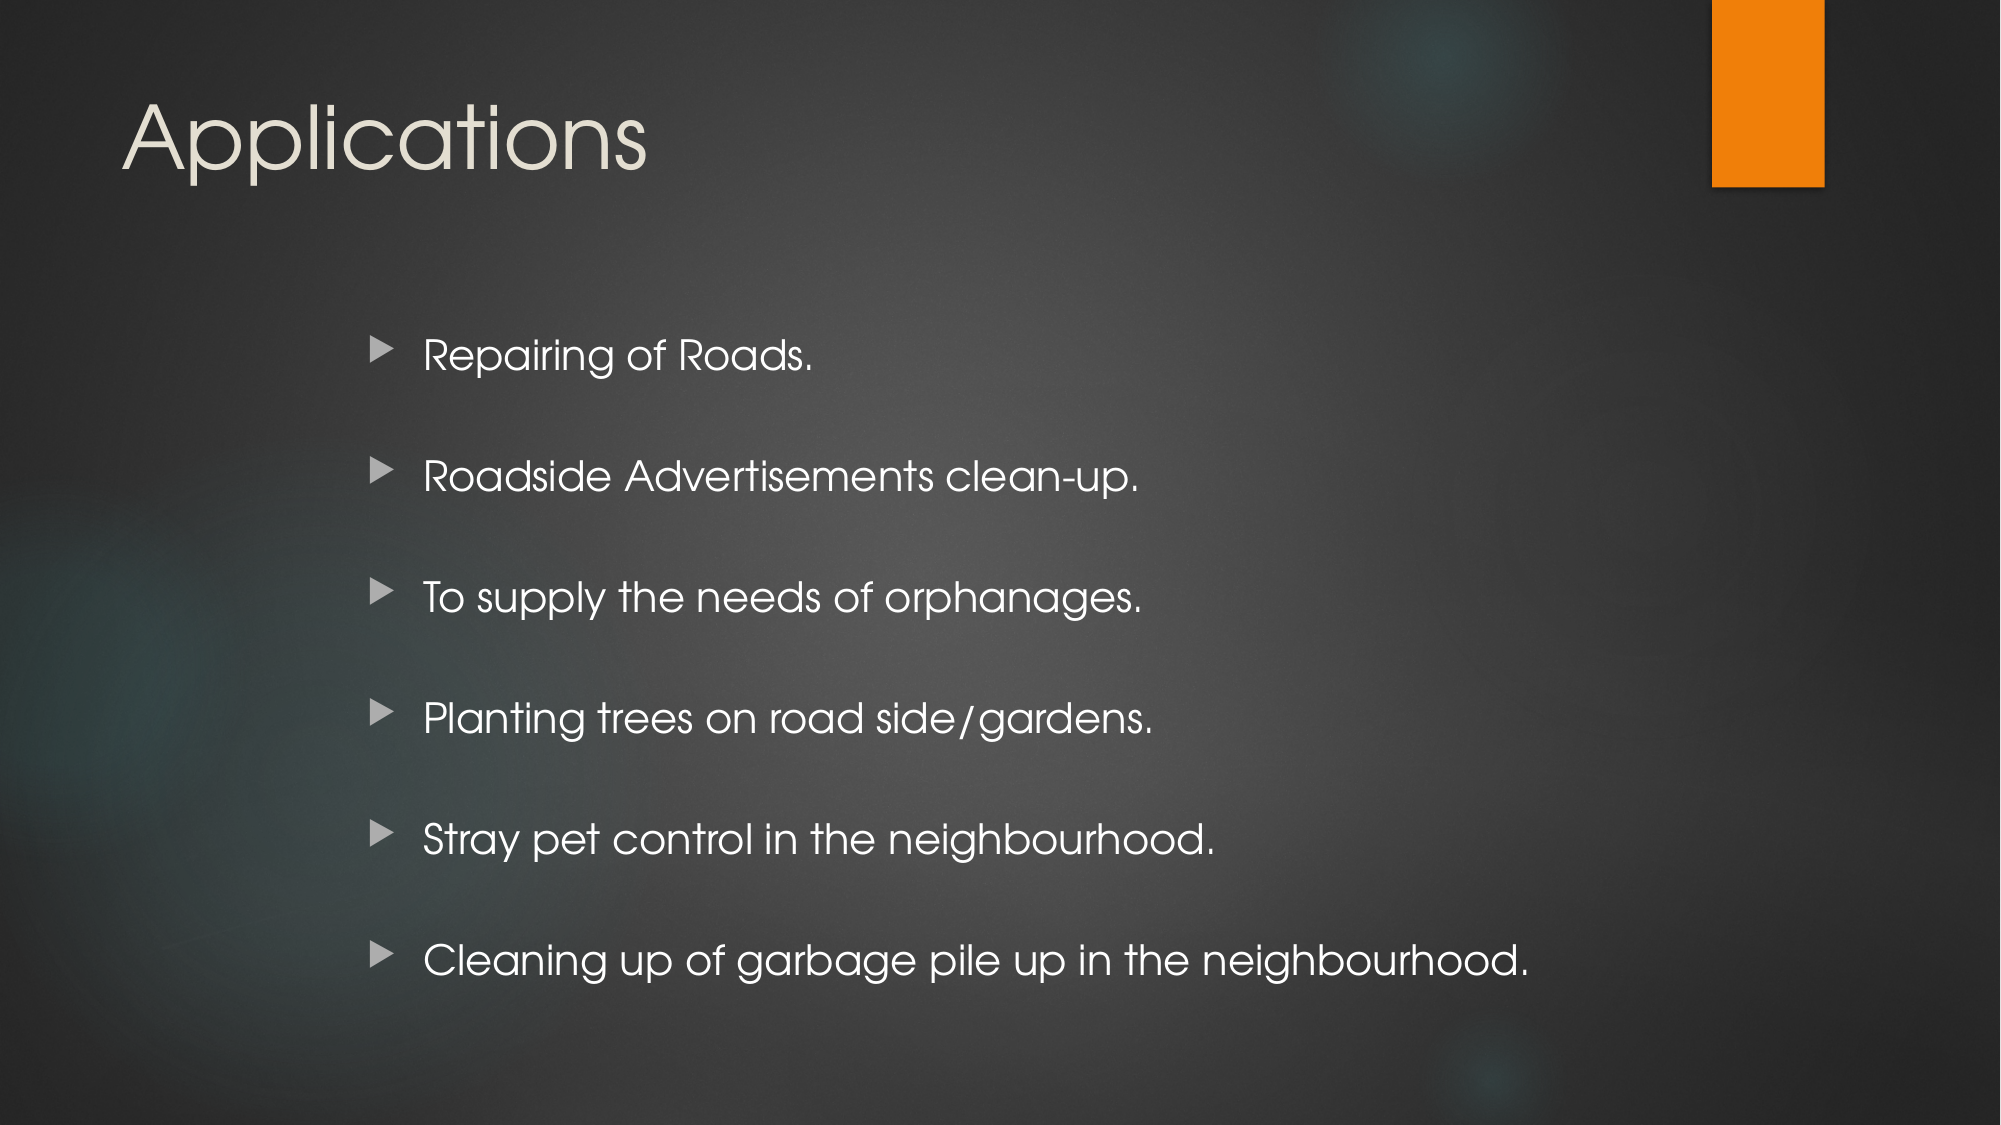

# Applications
Repairing of Roads.
Roadside Advertisements clean-up.
To supply the needs of orphanages.
Planting trees on road side/gardens.
Stray pet control in the neighbourhood.
Cleaning up of garbage pile up in the neighbourhood.